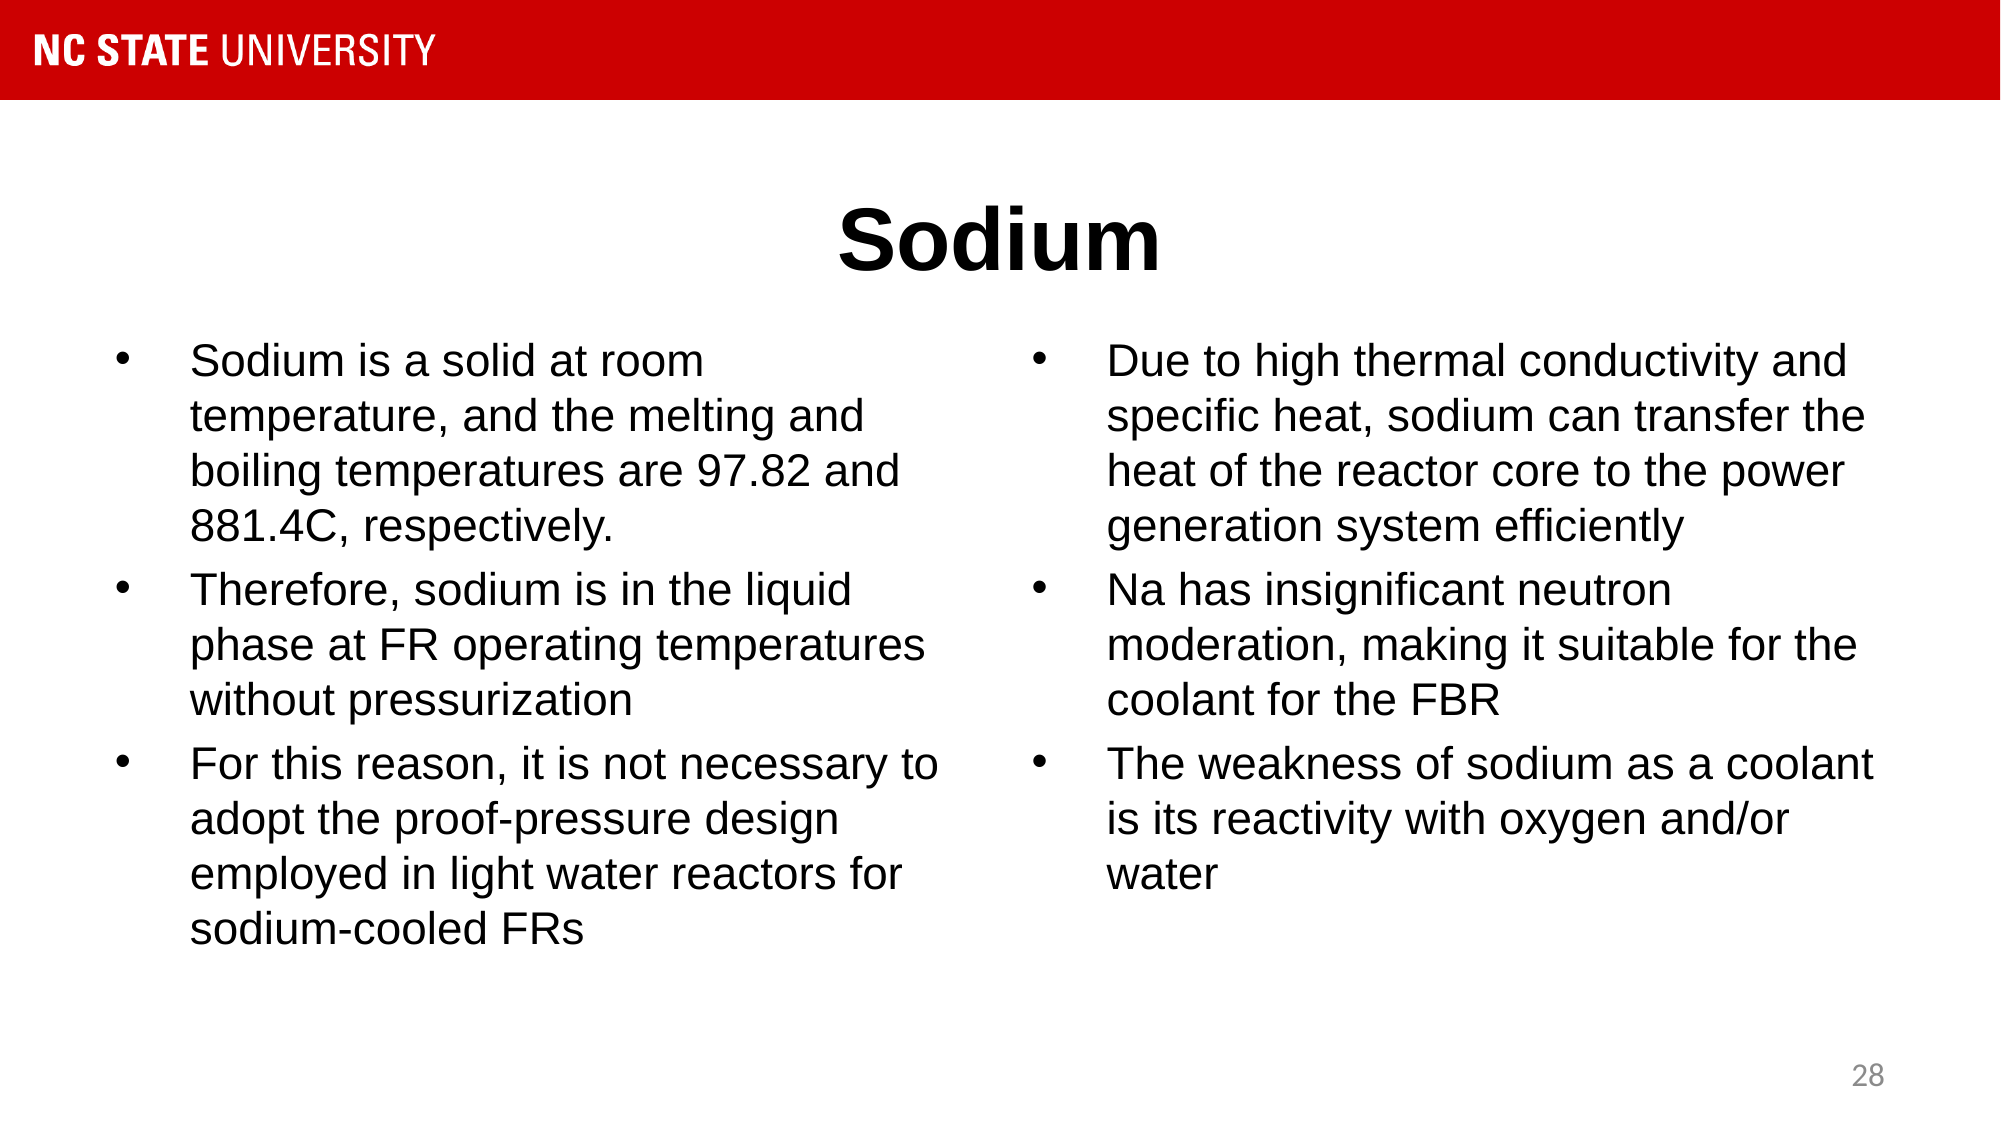

# Sodium
Sodium is a solid at room temperature, and the melting and boiling temperatures are 97.82 and 881.4C, respectively.
Therefore, sodium is in the liquid phase at FR operating temperatures without pressurization
For this reason, it is not necessary to adopt the proof-pressure design employed in light water reactors for sodium-cooled FRs

Due to high thermal conductivity and specific heat, sodium can transfer the heat of the reactor core to the power generation system efficiently
Na has insignificant neutron moderation, making it suitable for the coolant for the FBR
The weakness of sodium as a coolant is its reactivity with oxygen and/or water

28